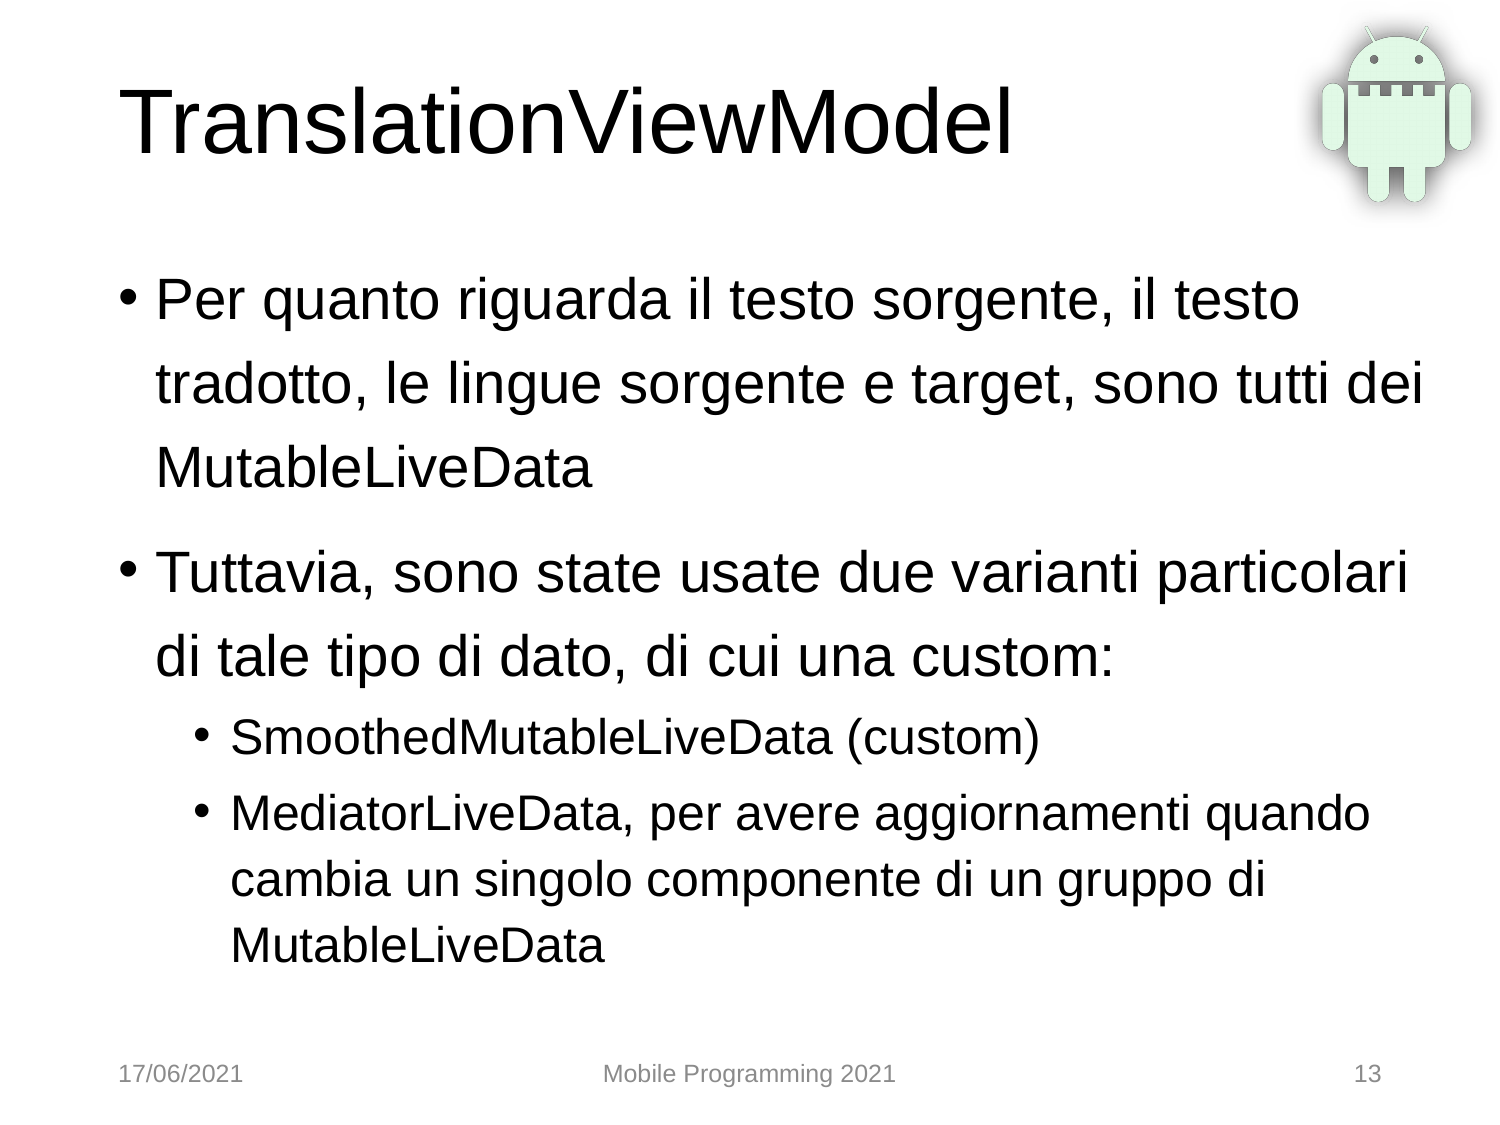

# TranslationViewModel
Per quanto riguarda il testo sorgente, il testo tradotto, le lingue sorgente e target, sono tutti dei MutableLiveData
Tuttavia, sono state usate due varianti particolari di tale tipo di dato, di cui una custom:
SmoothedMutableLiveData (custom)
MediatorLiveData, per avere aggiornamenti quando cambia un singolo componente di un gruppo di MutableLiveData
17/06/2021
Mobile Programming 2021
13